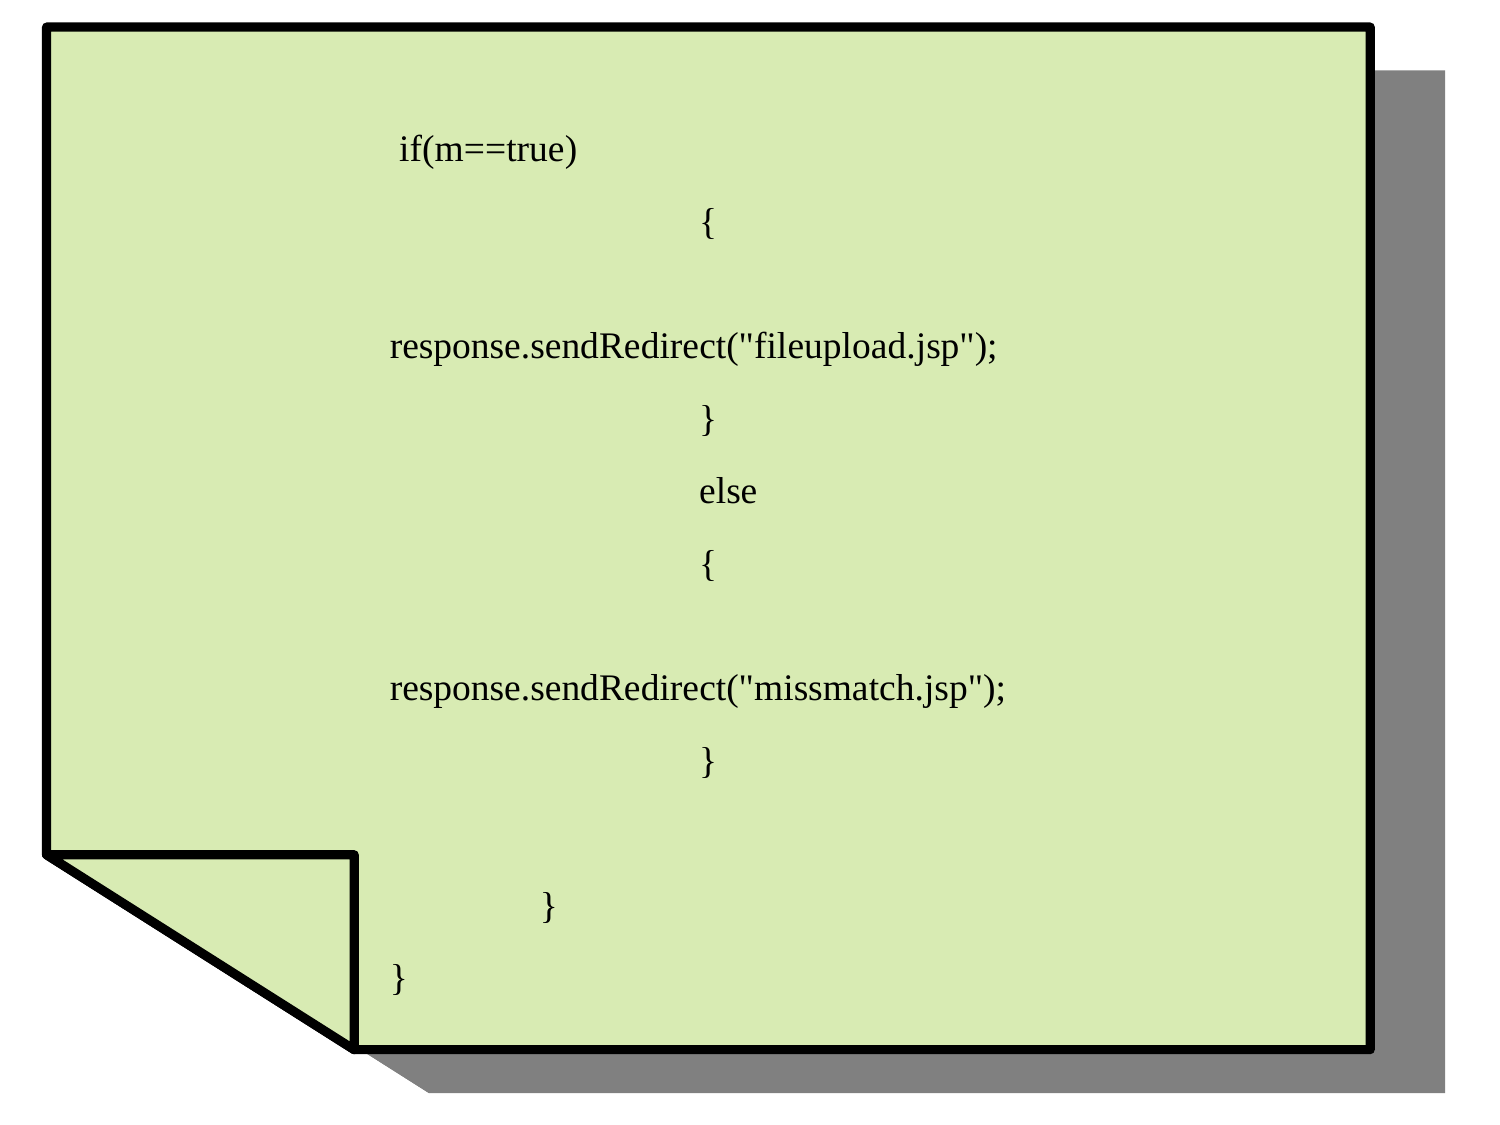

if(m==true)
		 {
			 response.sendRedirect("fileupload.jsp");
		 }
		 else
		 {
		 response.sendRedirect("missmatch.jsp");
		 }

	}
}